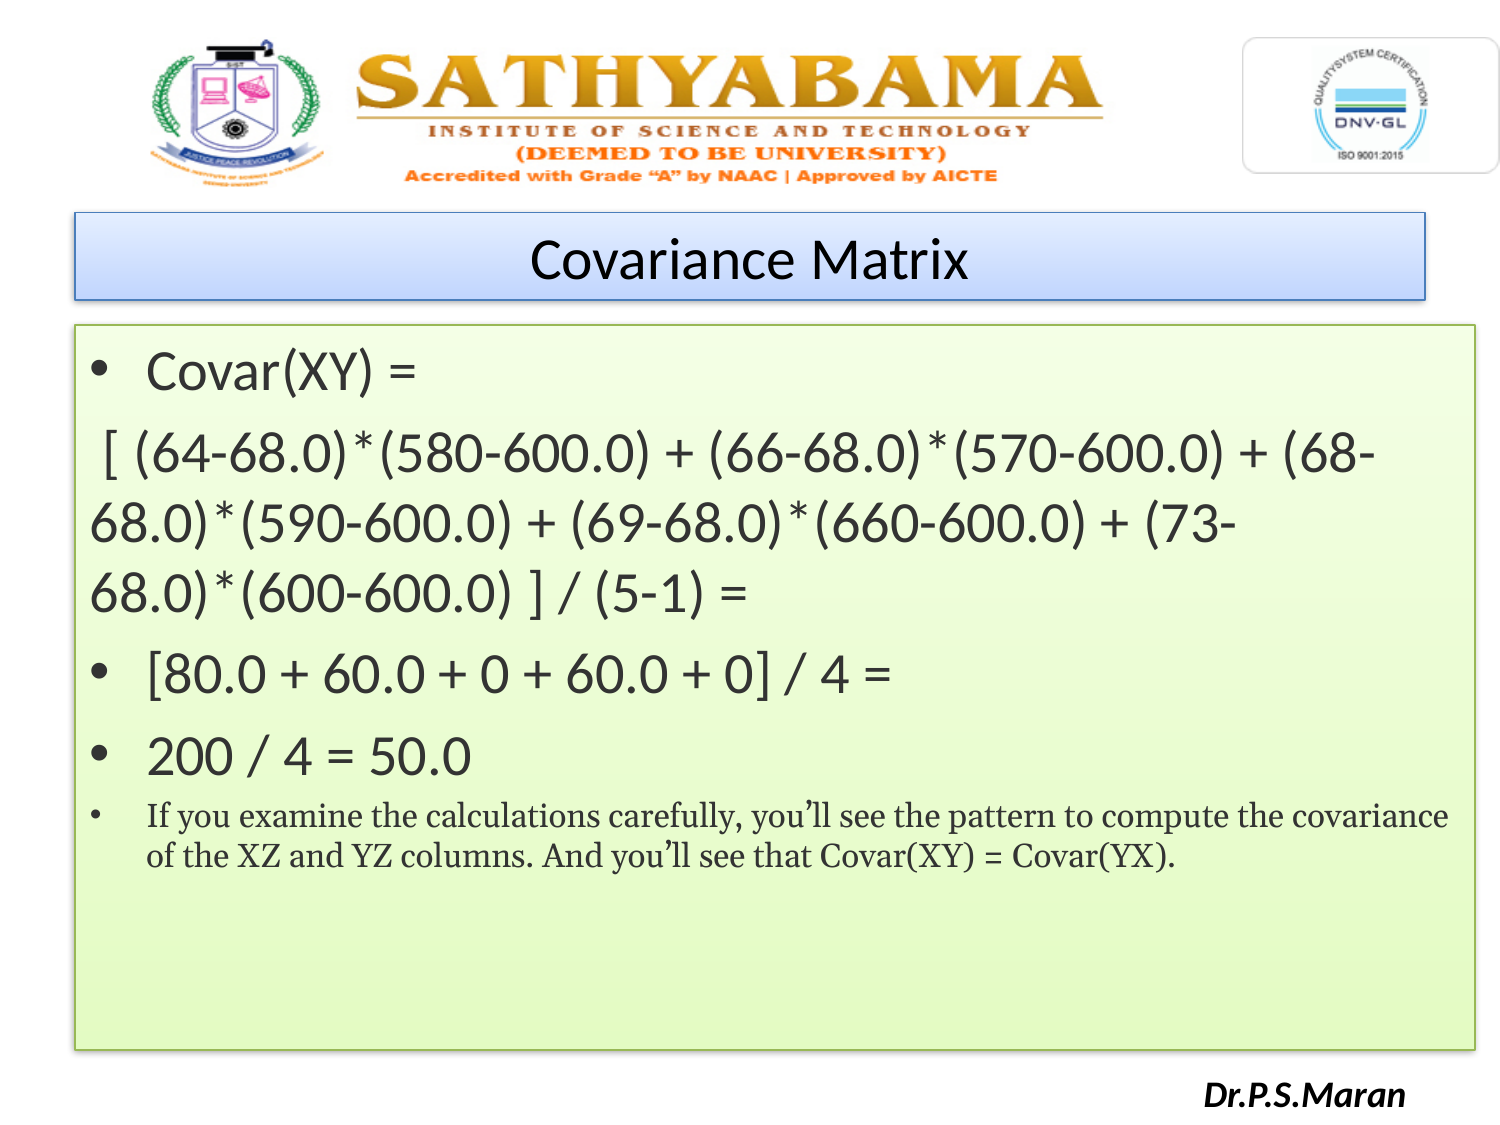

Covariance Matrix
Covar(XY) =
 [ (64-68.0)*(580-600.0) + (66-68.0)*(570-600.0) + (68-68.0)*(590-600.0) + (69-68.0)*(660-600.0) + (73-68.0)*(600-600.0) ] / (5-1) =
[80.0 + 60.0 + 0 + 60.0 + 0] / 4 =
200 / 4 = 50.0
If you examine the calculations carefully, you’ll see the pattern to compute the covariance of the XZ and YZ columns. And you’ll see that Covar(XY) = Covar(YX).